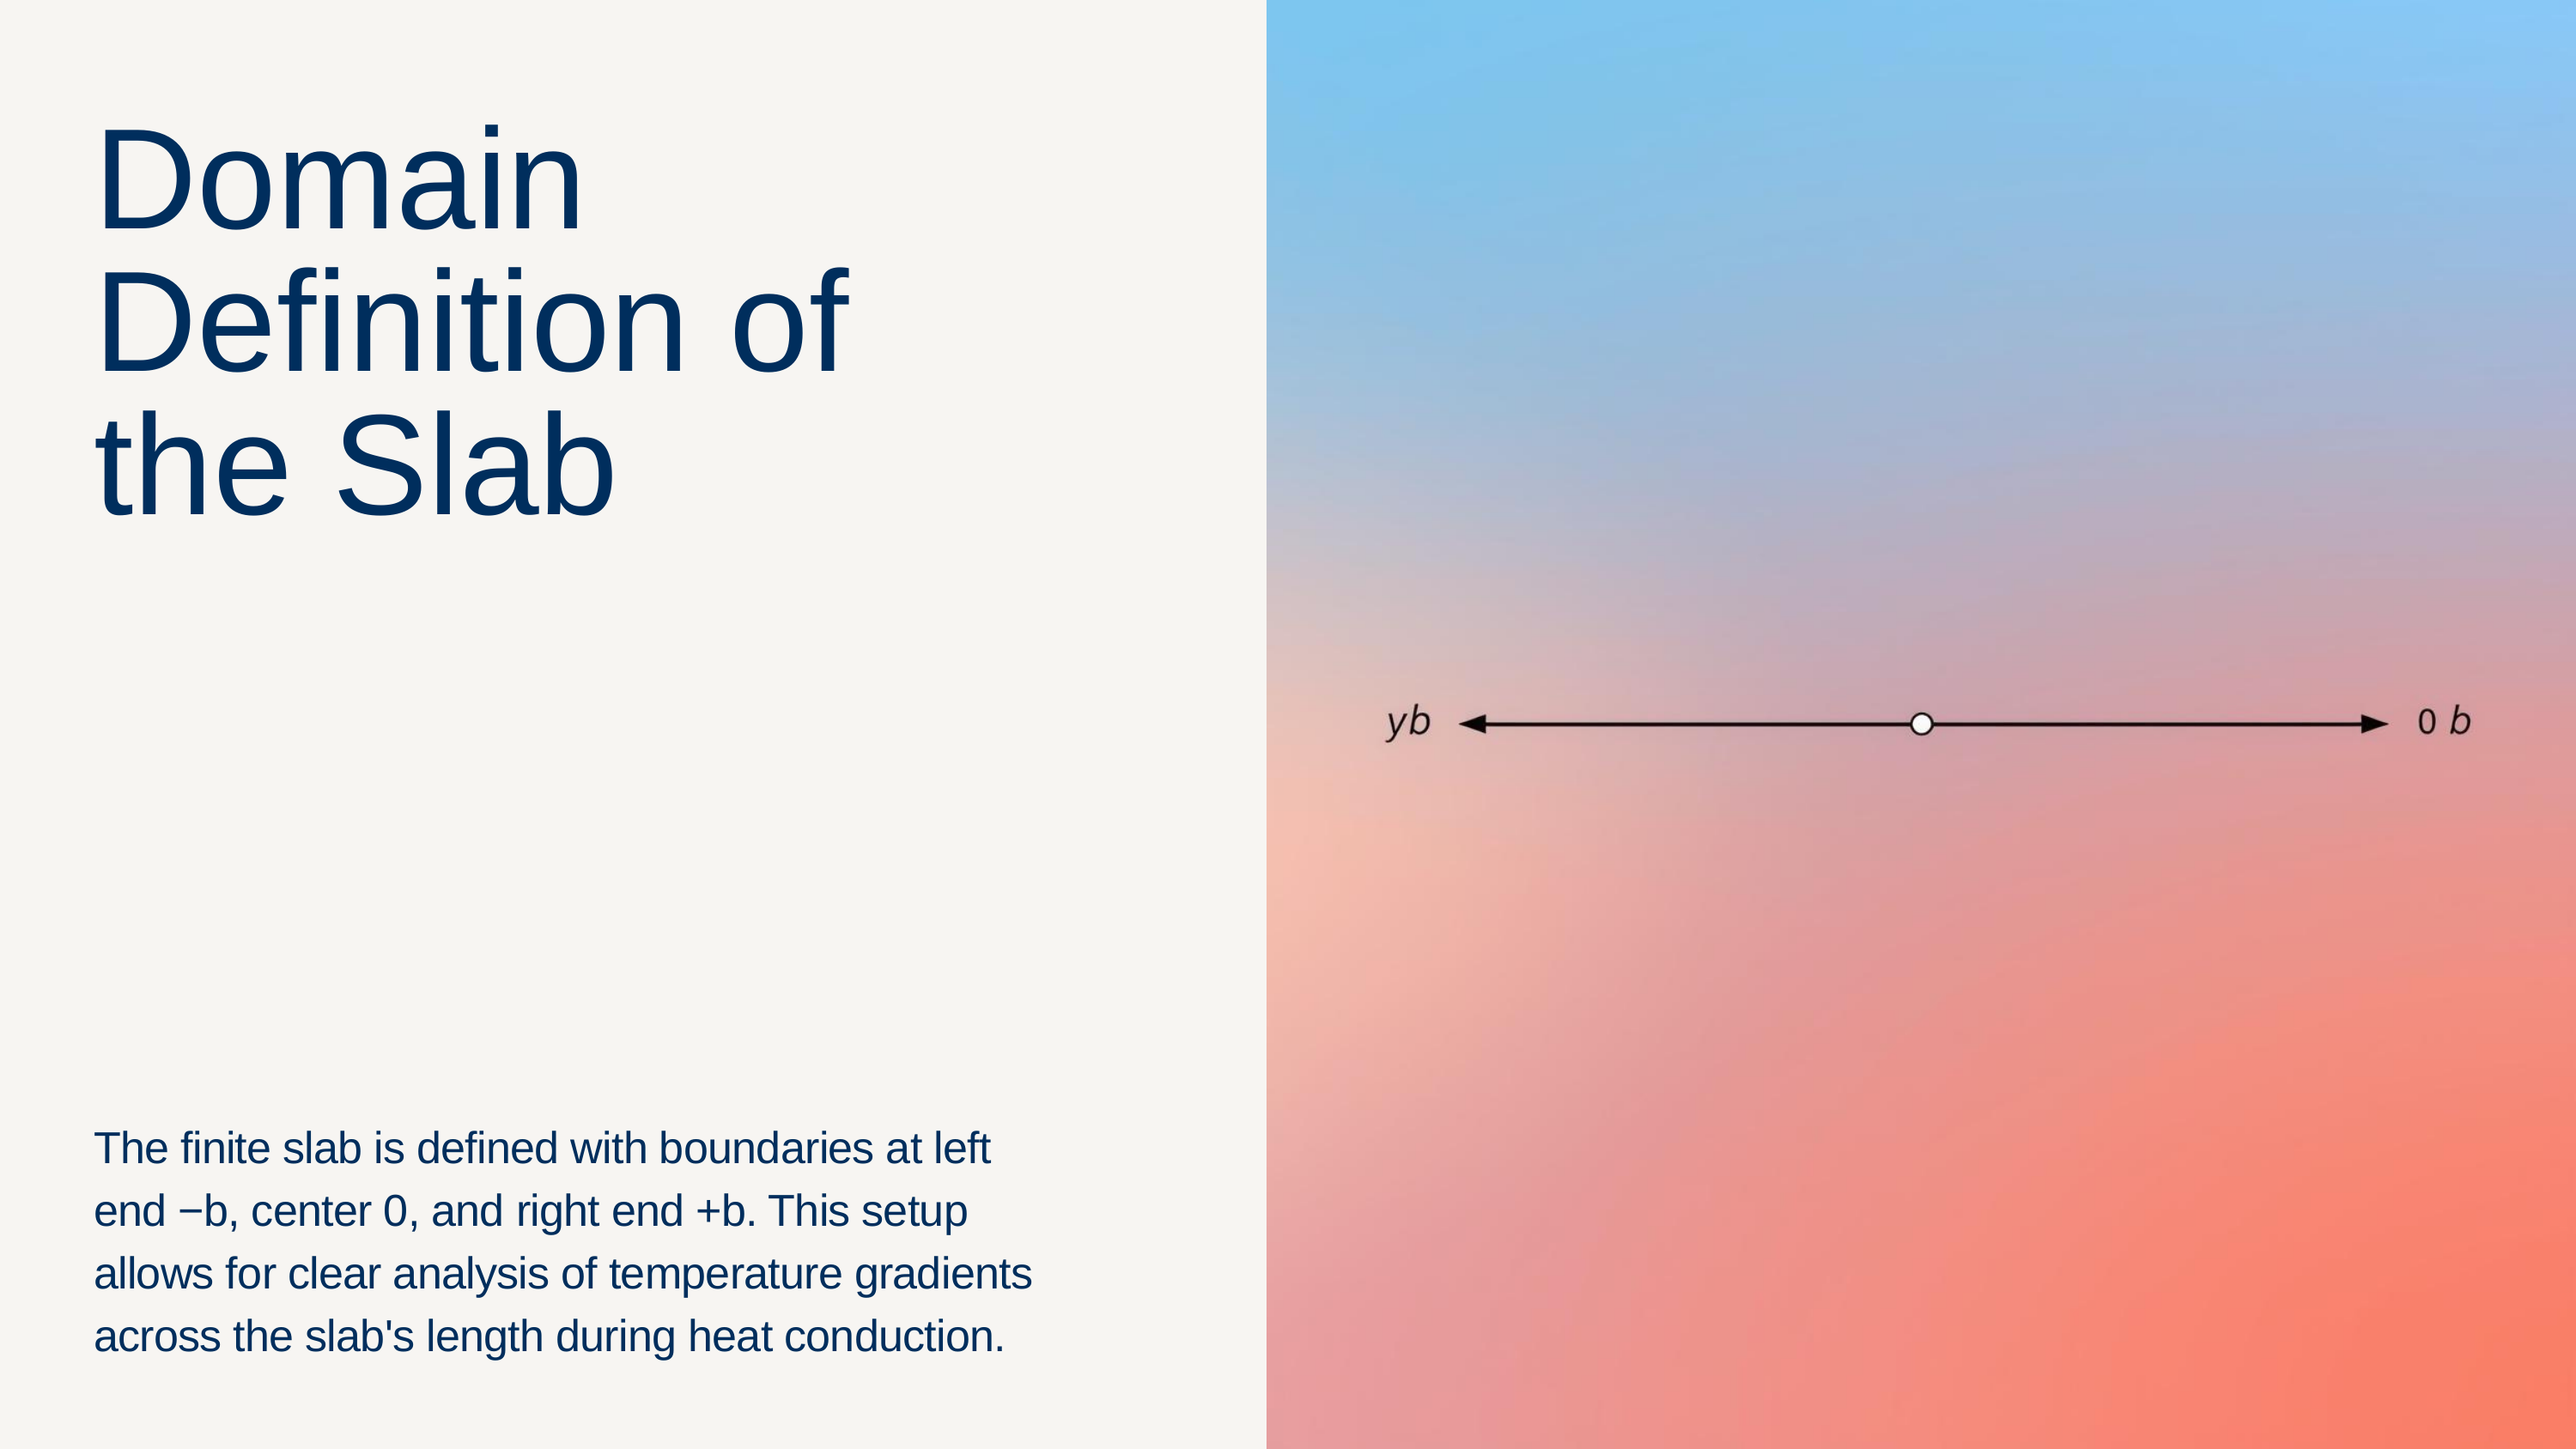

Domain Definition of the Slab
The finite slab is defined with boundaries at left end −b, center 0, and right end +b. This setup allows for clear analysis of temperature gradients across the slab's length during heat conduction.